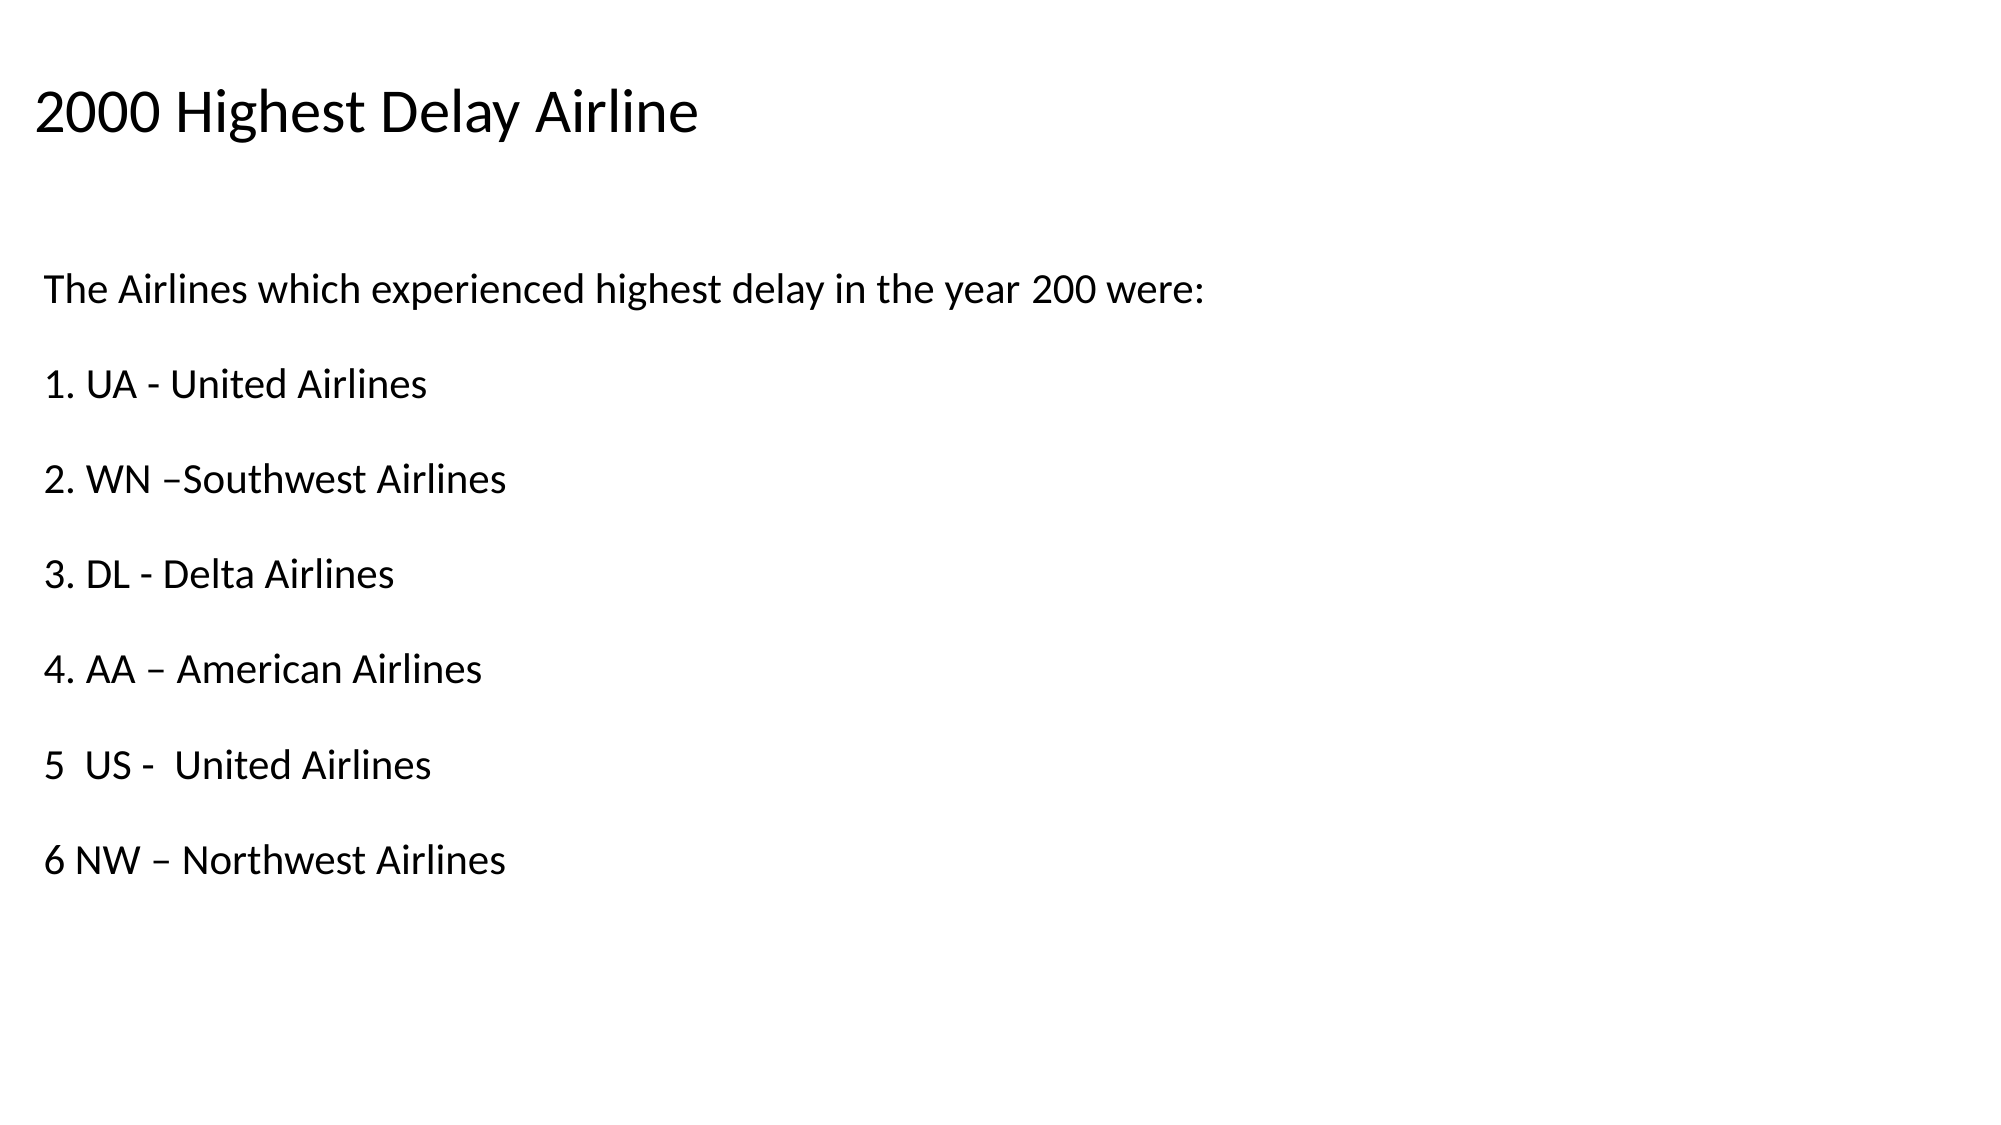

# 2000 Highest Delay Airline
The Airlines which experienced highest delay in the year 200 were:
1. UA - United Airlines
2. WN –Southwest Airlines
3. DL - Delta Airlines
4. AA – American Airlines
5  US -  United Airlines
6 NW – Northwest Airlines